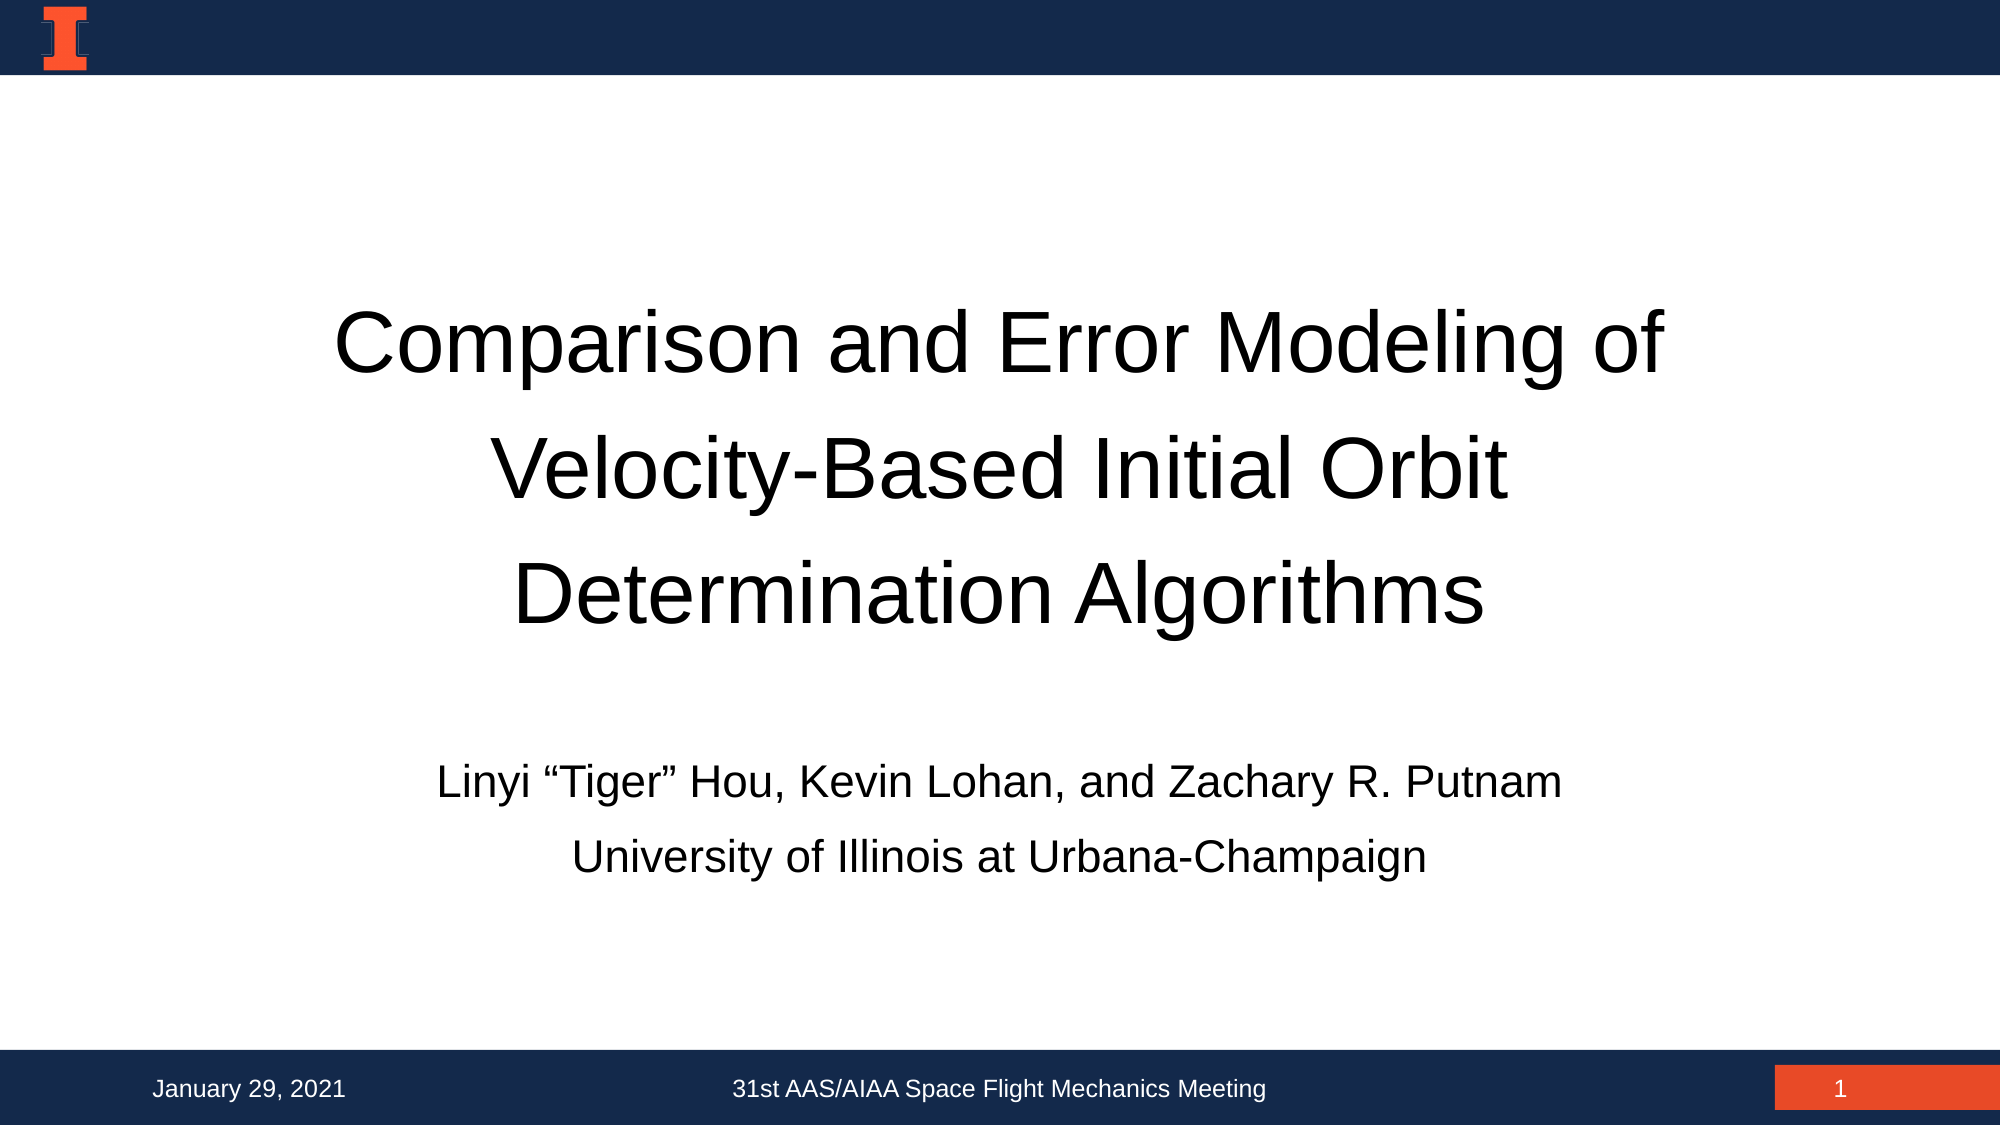

# Comparison and Error Modeling of Velocity-Based Initial Orbit Determination Algorithms
Linyi “Tiger” Hou, Kevin Lohan, and Zachary R. Putnam
University of Illinois at Urbana-Champaign
31st AAS/AIAA Space Flight Mechanics Meeting
1
January 29, 2021